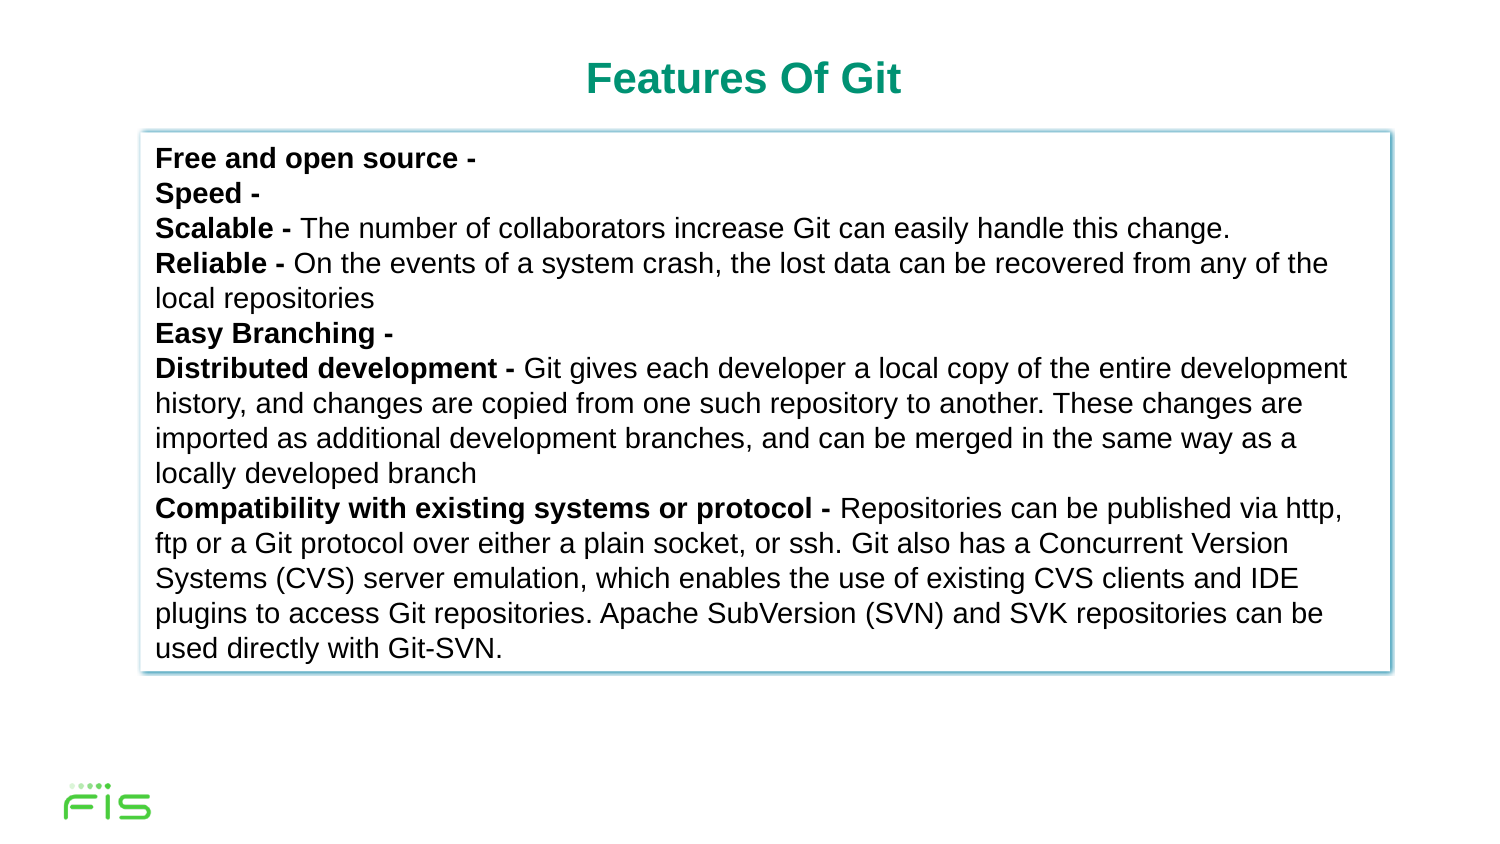

# Features Of Git
Free and open source -
Speed -
Scalable - The number of collaborators increase Git can easily handle this change.
Reliable - On the events of a system crash, the lost data can be recovered from any of the local repositories
Easy Branching -
Distributed development - Git gives each developer a local copy of the entire development history, and changes are copied from one such repository to another. These changes are imported as additional development branches, and can be merged in the same way as a locally developed branch
Compatibility with existing systems or protocol - Repositories can be published via http, ftp or a Git protocol over either a plain socket, or ssh. Git also has a Concurrent Version Systems (CVS) server emulation, which enables the use of existing CVS clients and IDE plugins to access Git repositories. Apache SubVersion (SVN) and SVK repositories can be used directly with Git-SVN.
7